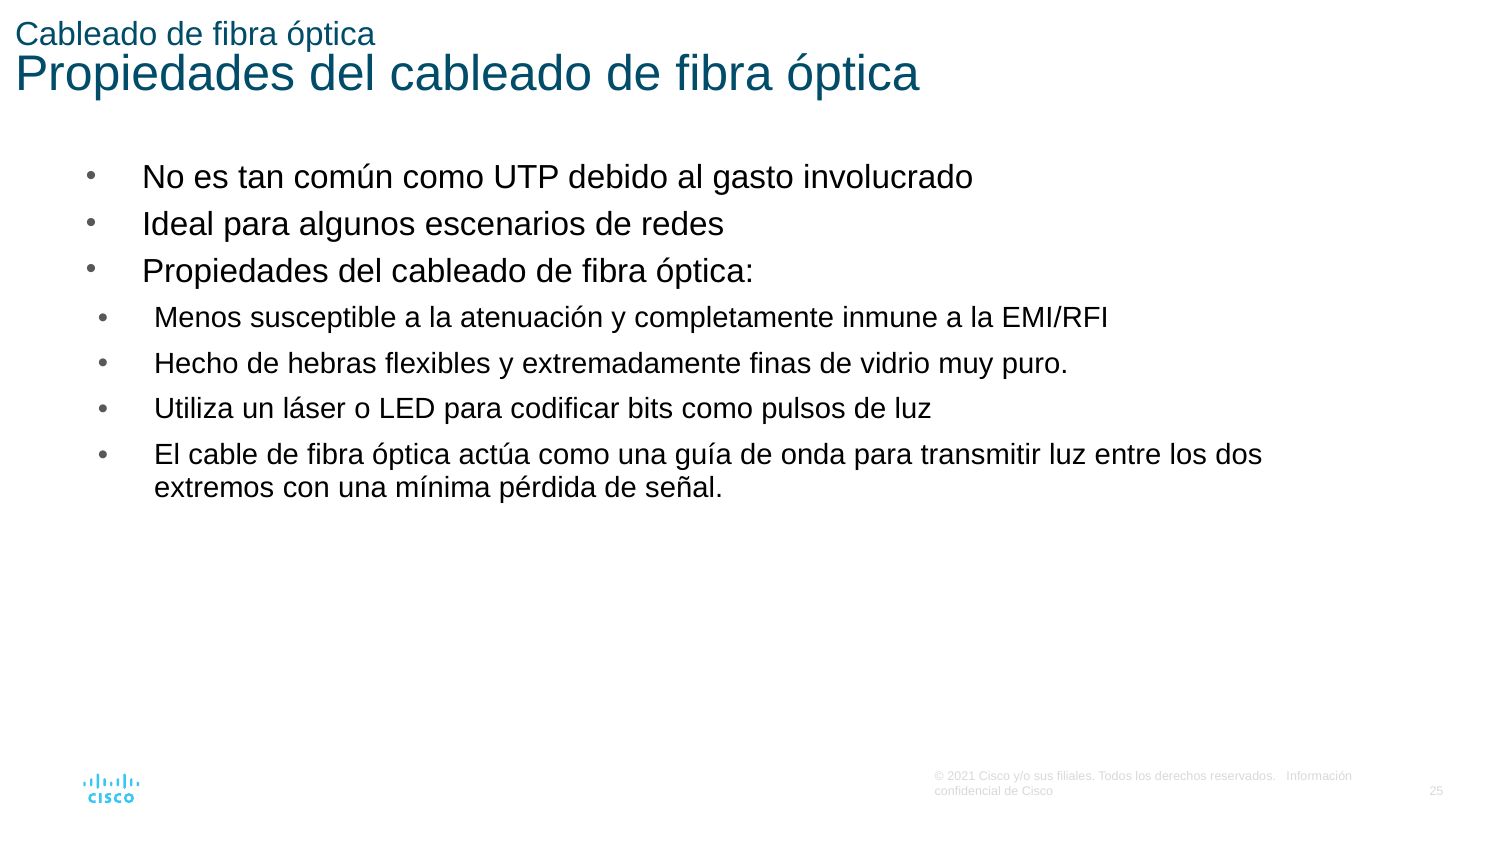

# Cableado de fibra óptica Propiedades del cableado de fibra óptica
No es tan común como UTP debido al gasto involucrado
Ideal para algunos escenarios de redes
Propiedades del cableado de fibra óptica:
Menos susceptible a la atenuación y completamente inmune a la EMI/RFI
Hecho de hebras flexibles y extremadamente finas de vidrio muy puro.
Utiliza un láser o LED para codificar bits como pulsos de luz
El cable de fibra óptica actúa como una guía de onda para transmitir luz entre los dos extremos con una mínima pérdida de señal.